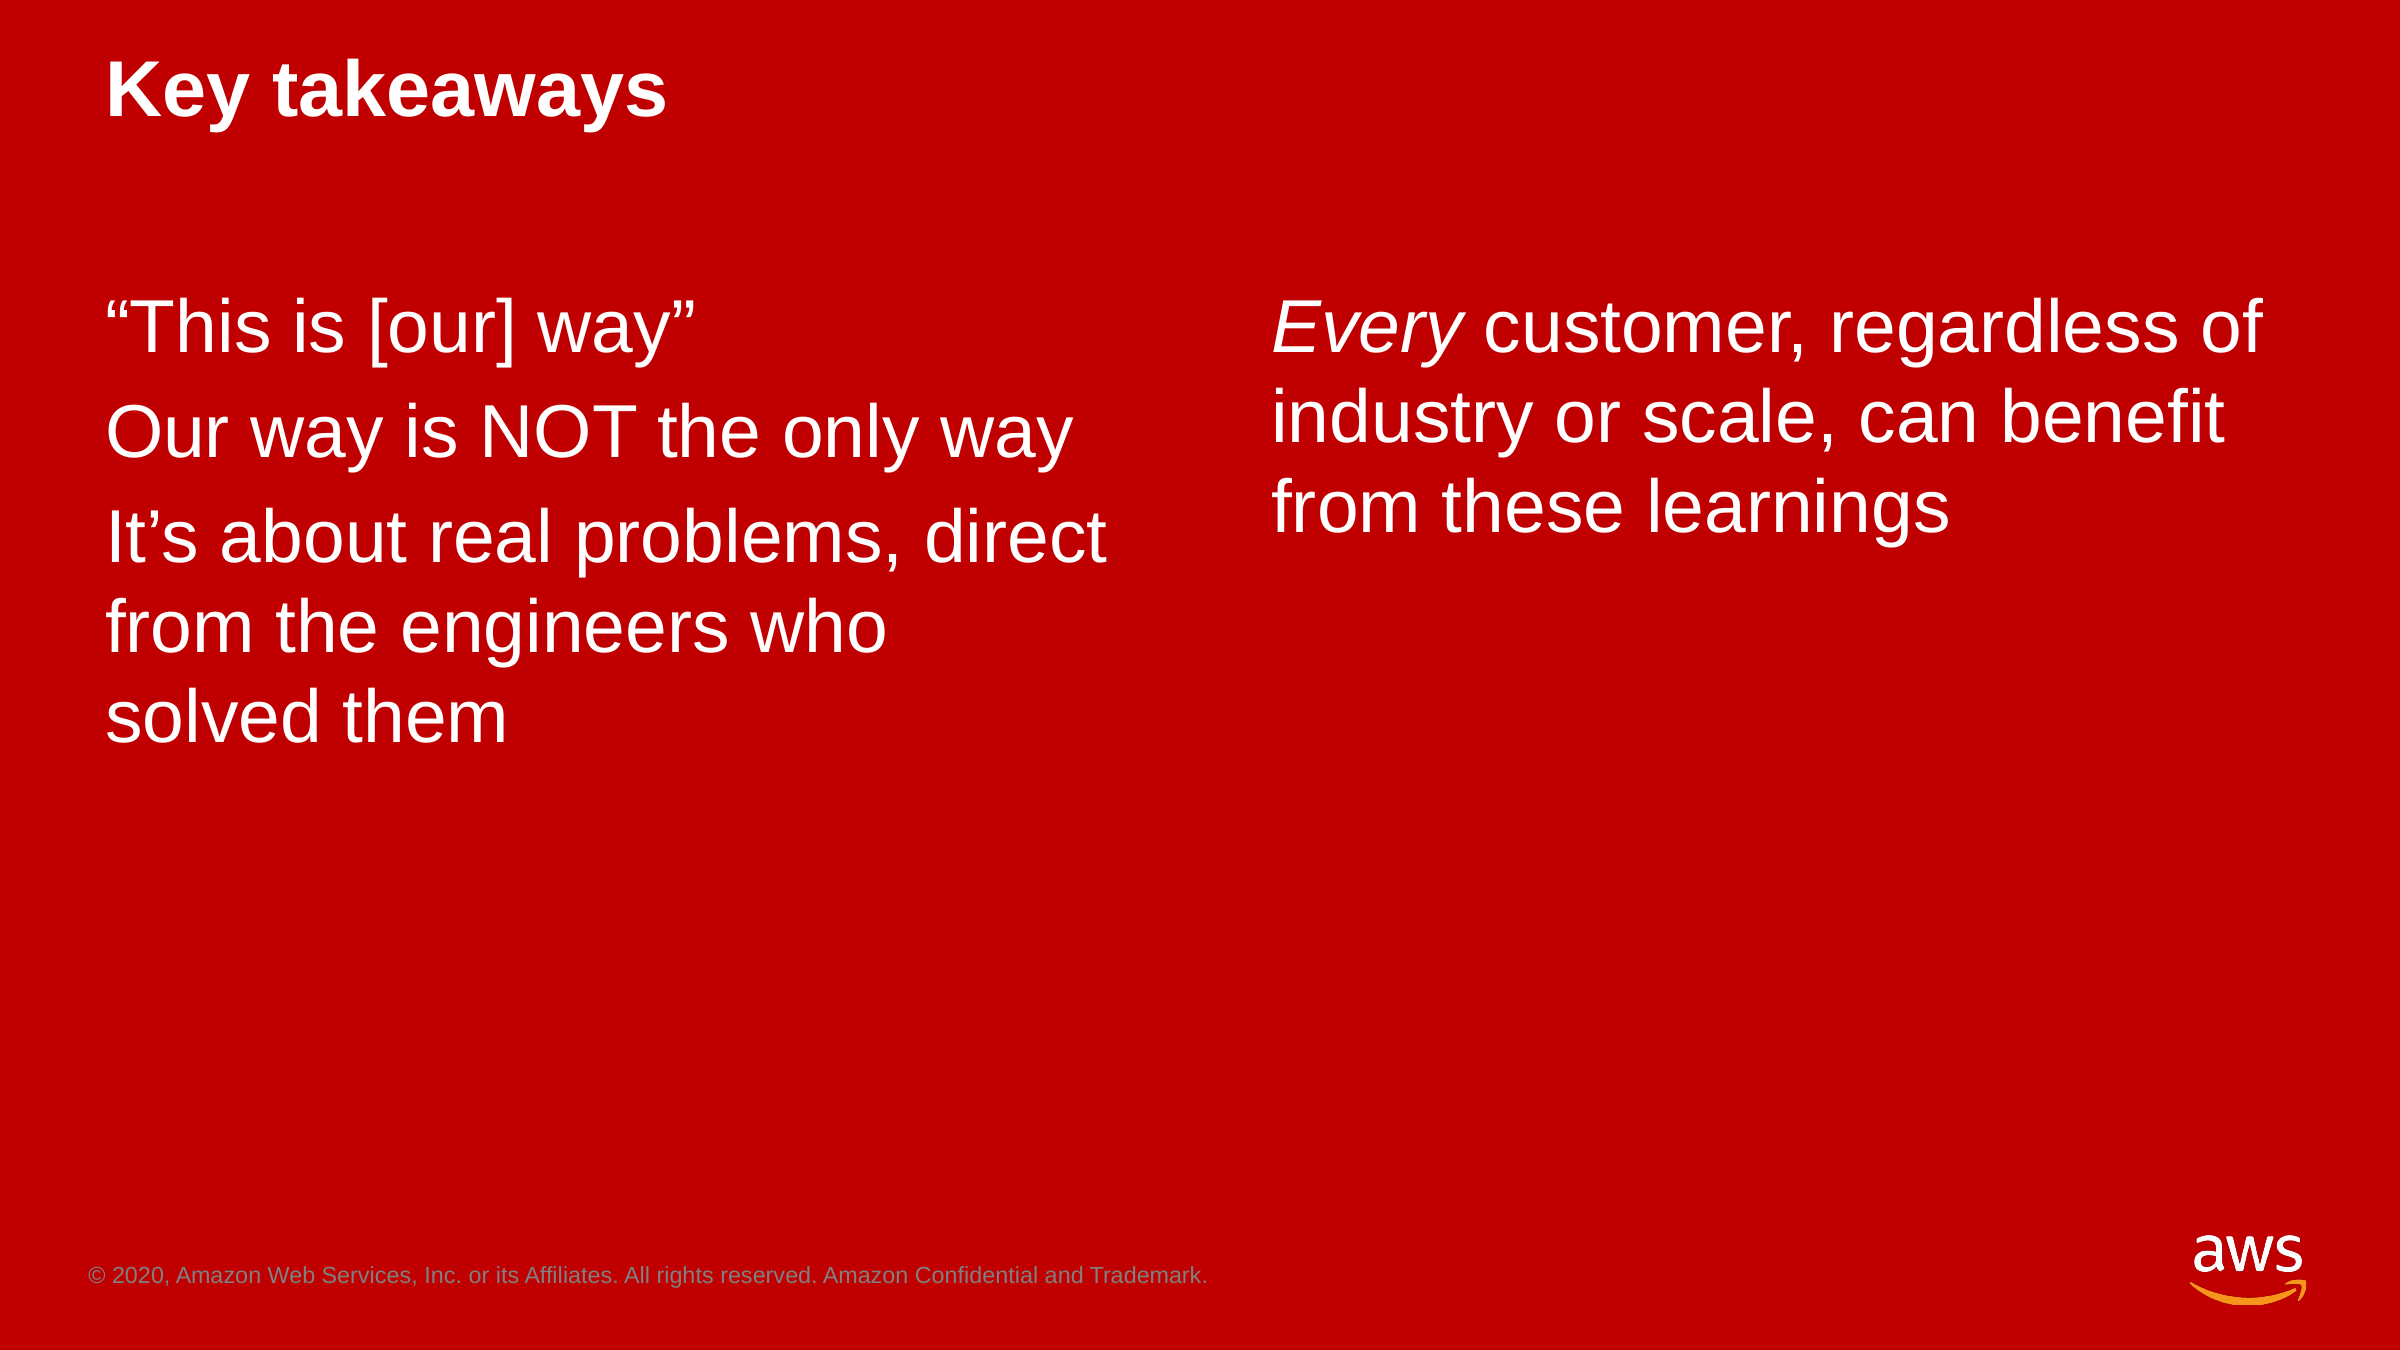

# Key takeaways
“This is [our] way”
Our way is NOT the only way
It’s about real problems, direct from the engineers who solved them
Every customer, regardless of industry or scale, can benefit from these learnings